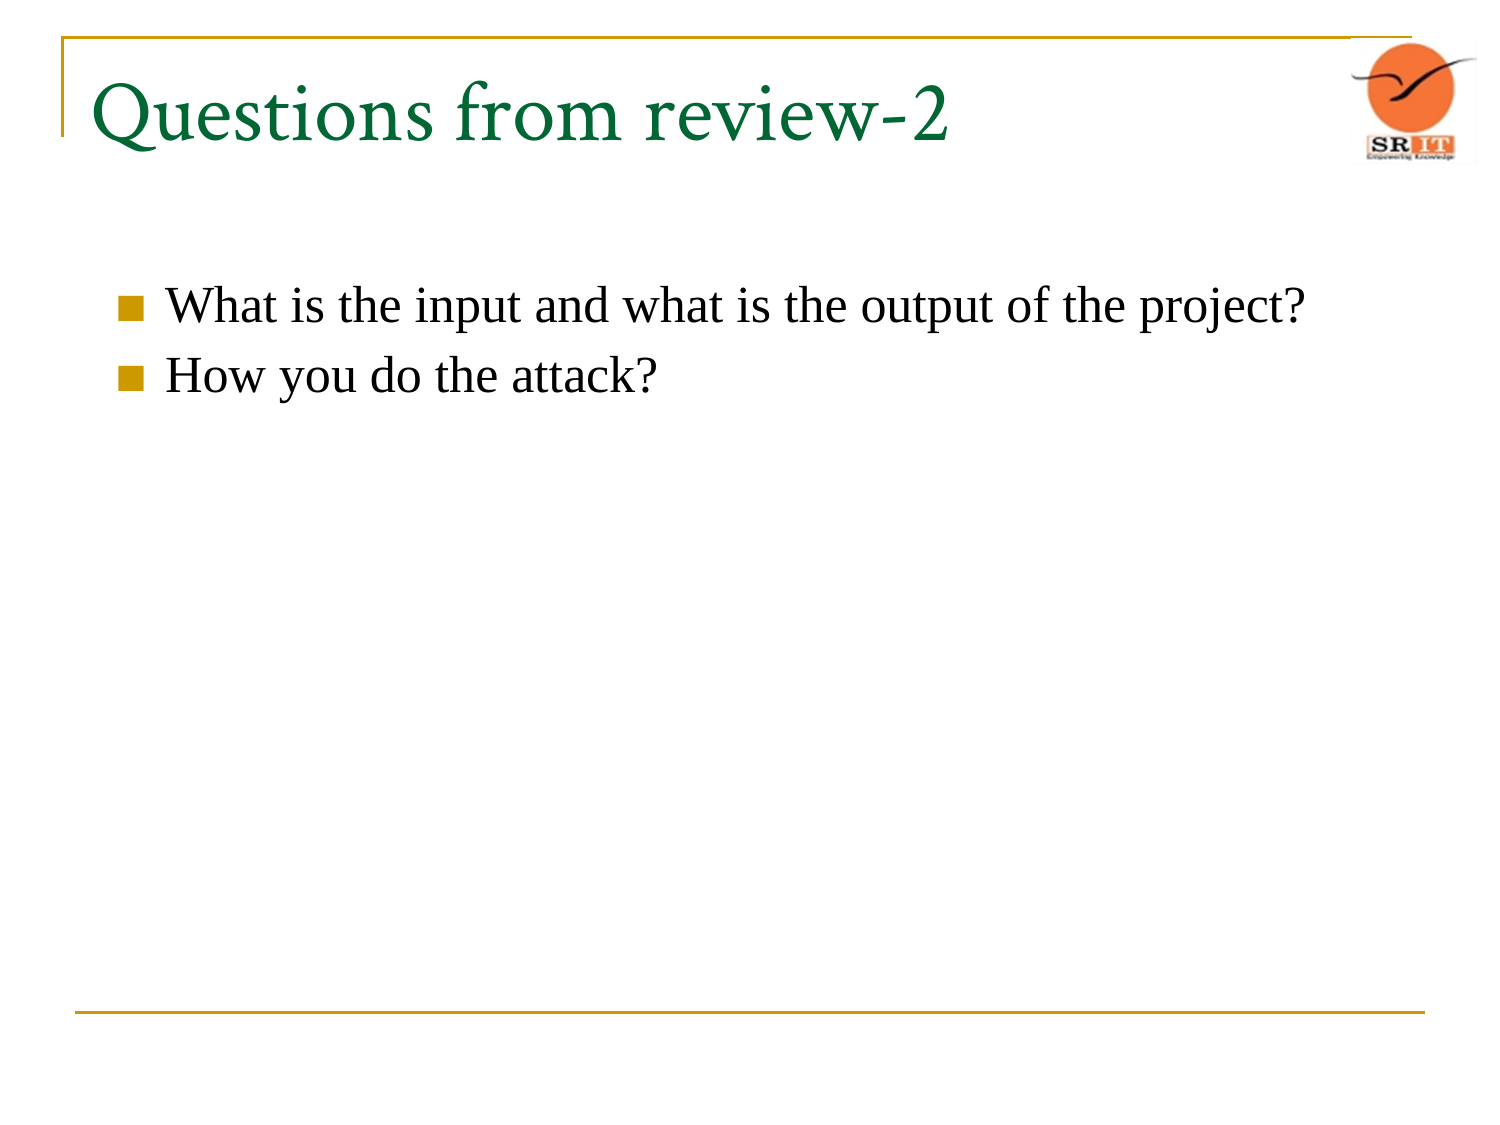

# Questions from review-2
What is the input and what is the output of the project?
How you do the attack?